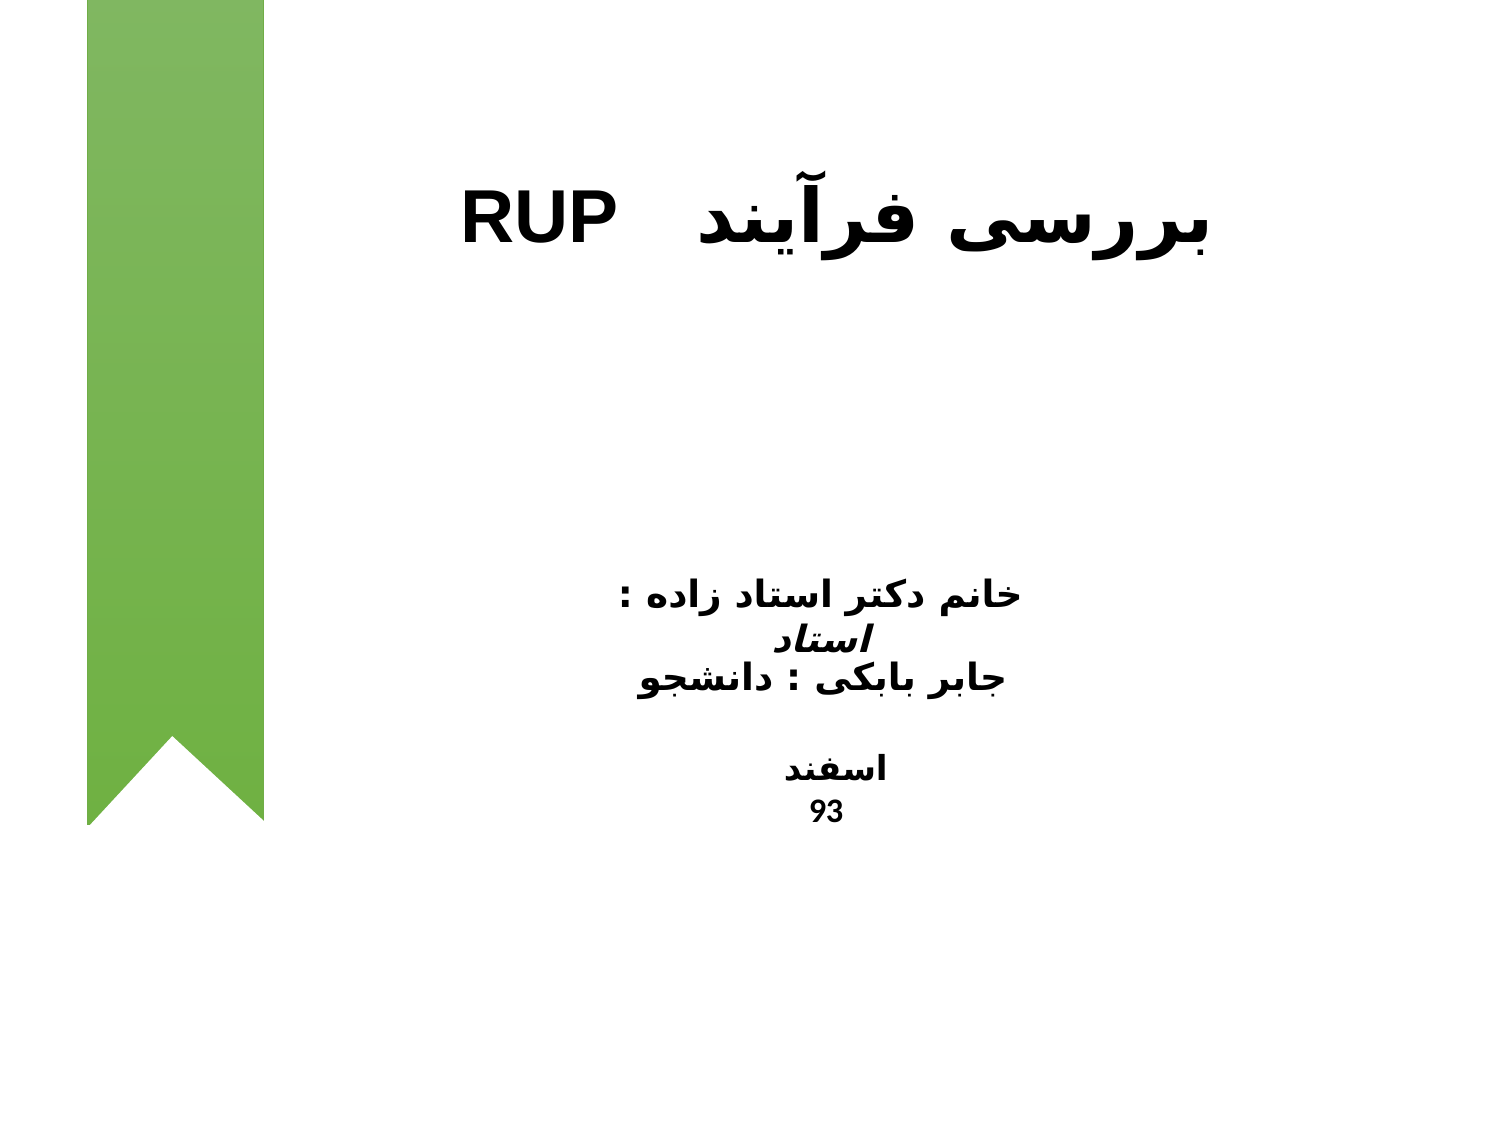

بررسی فرآیند   RUP
خانم دکتر استاد زاده : استاد
جابر بابکی : دانشجو
  اسفند
93